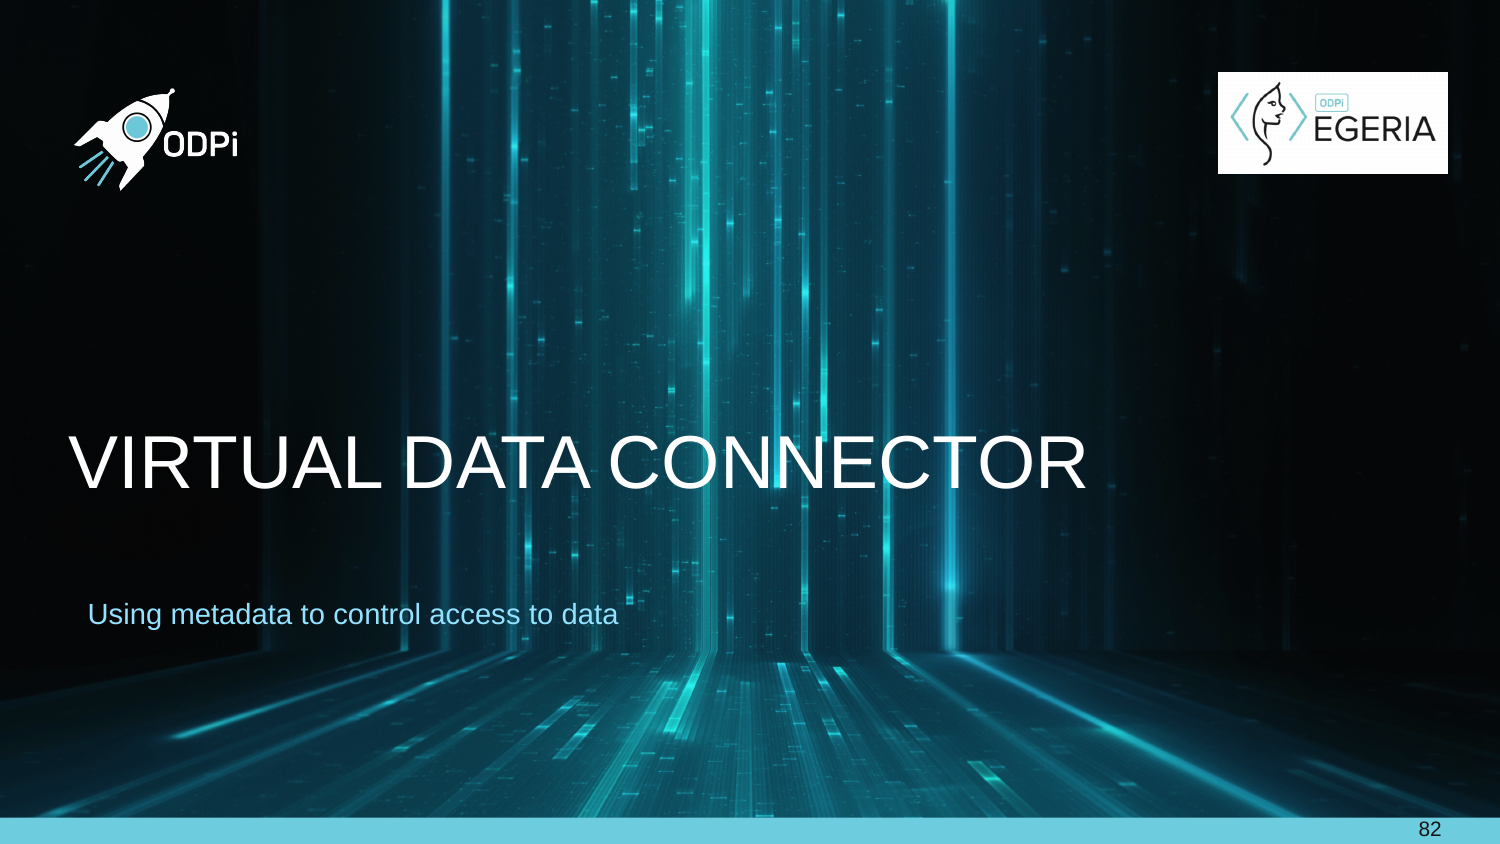

# Virtual Data Connector
Using metadata to control access to data

82